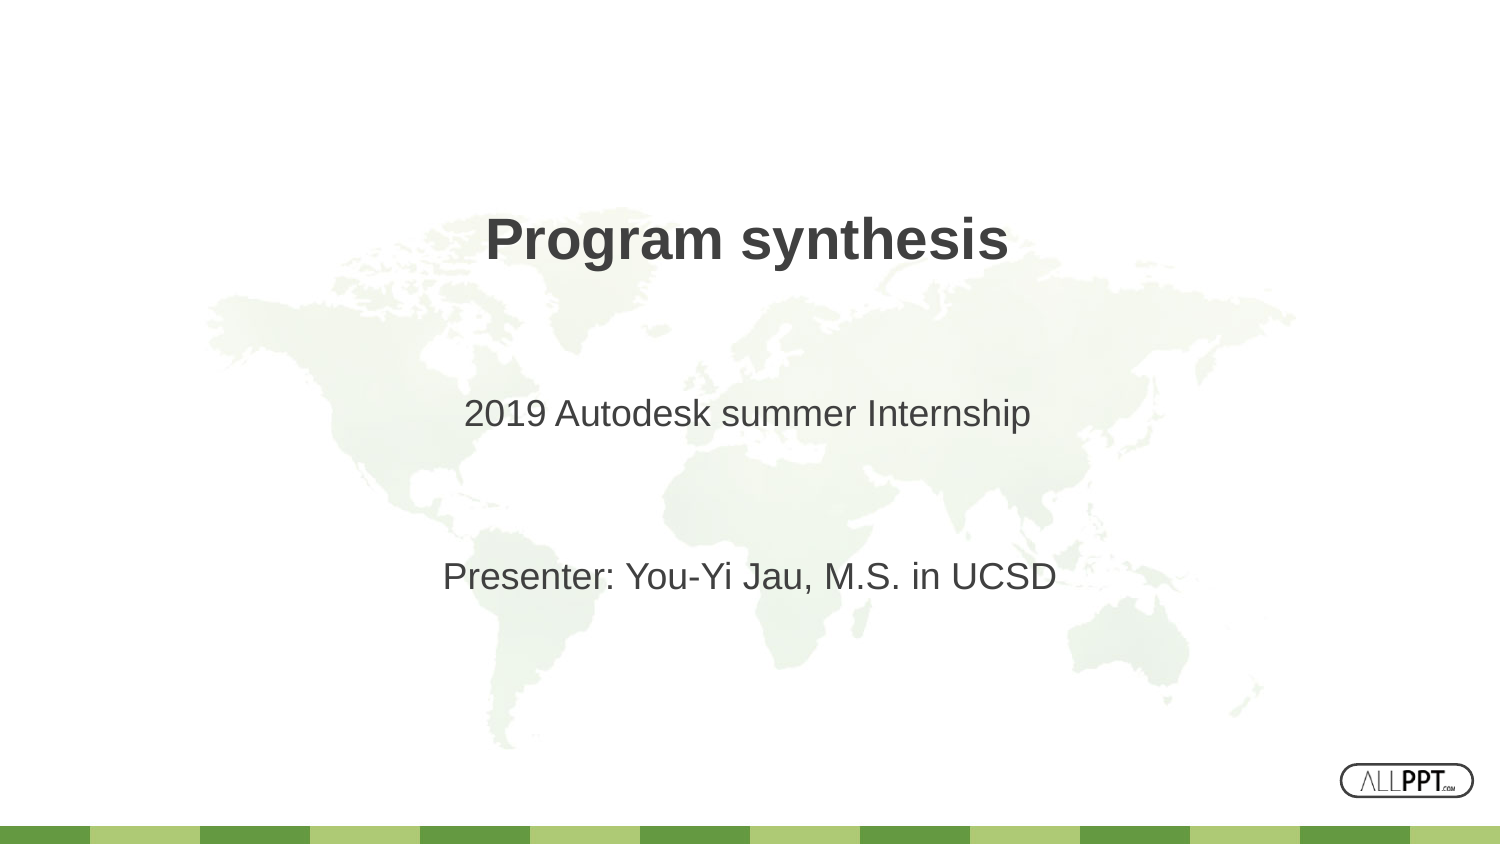

# Program synthesis
2019 Autodesk summer Internship
Presenter: You-Yi Jau, M.S. in UCSD